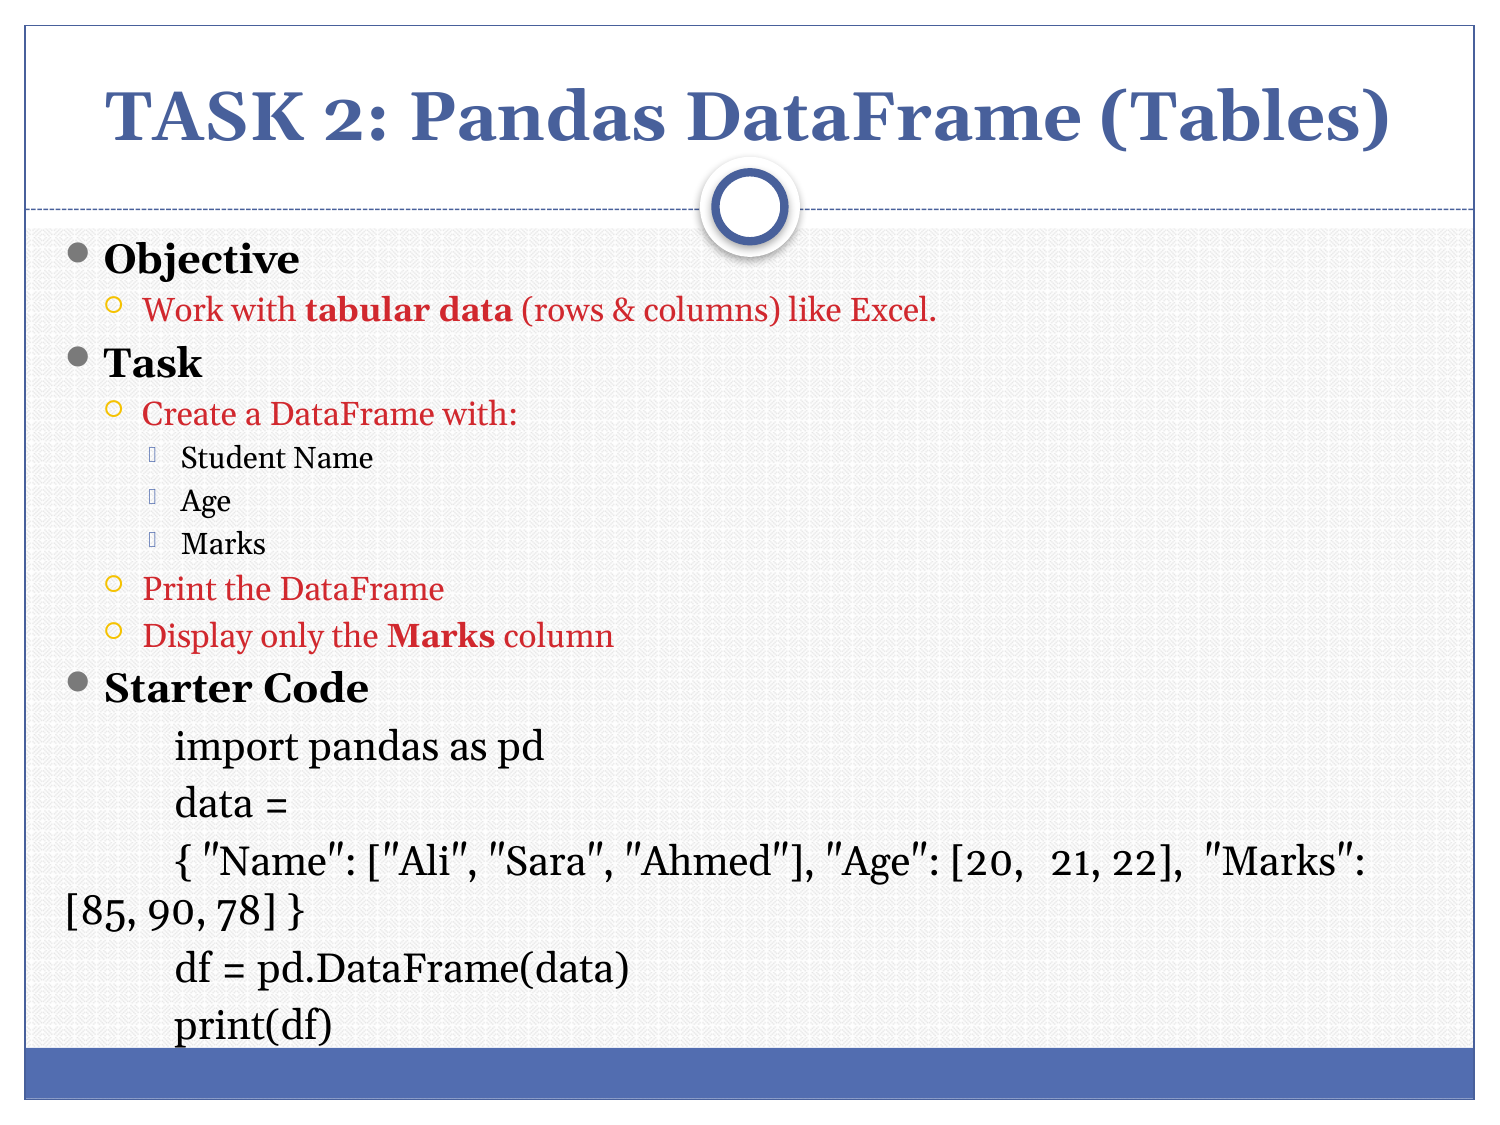

# TASK 2: Pandas DataFrame (Tables)
Objective
Work with tabular data (rows & columns) like Excel.
Task
Create a DataFrame with:
Student Name
Age
Marks
Print the DataFrame
Display only the Marks column
Starter Code
	import pandas as pd
	data =
		{ "Name": ["Ali", "Sara", "Ahmed"], "Age": [20, 			21, 22],  "Marks": [85, 90, 78] }
    	df = pd.DataFrame(data)
	print(df)